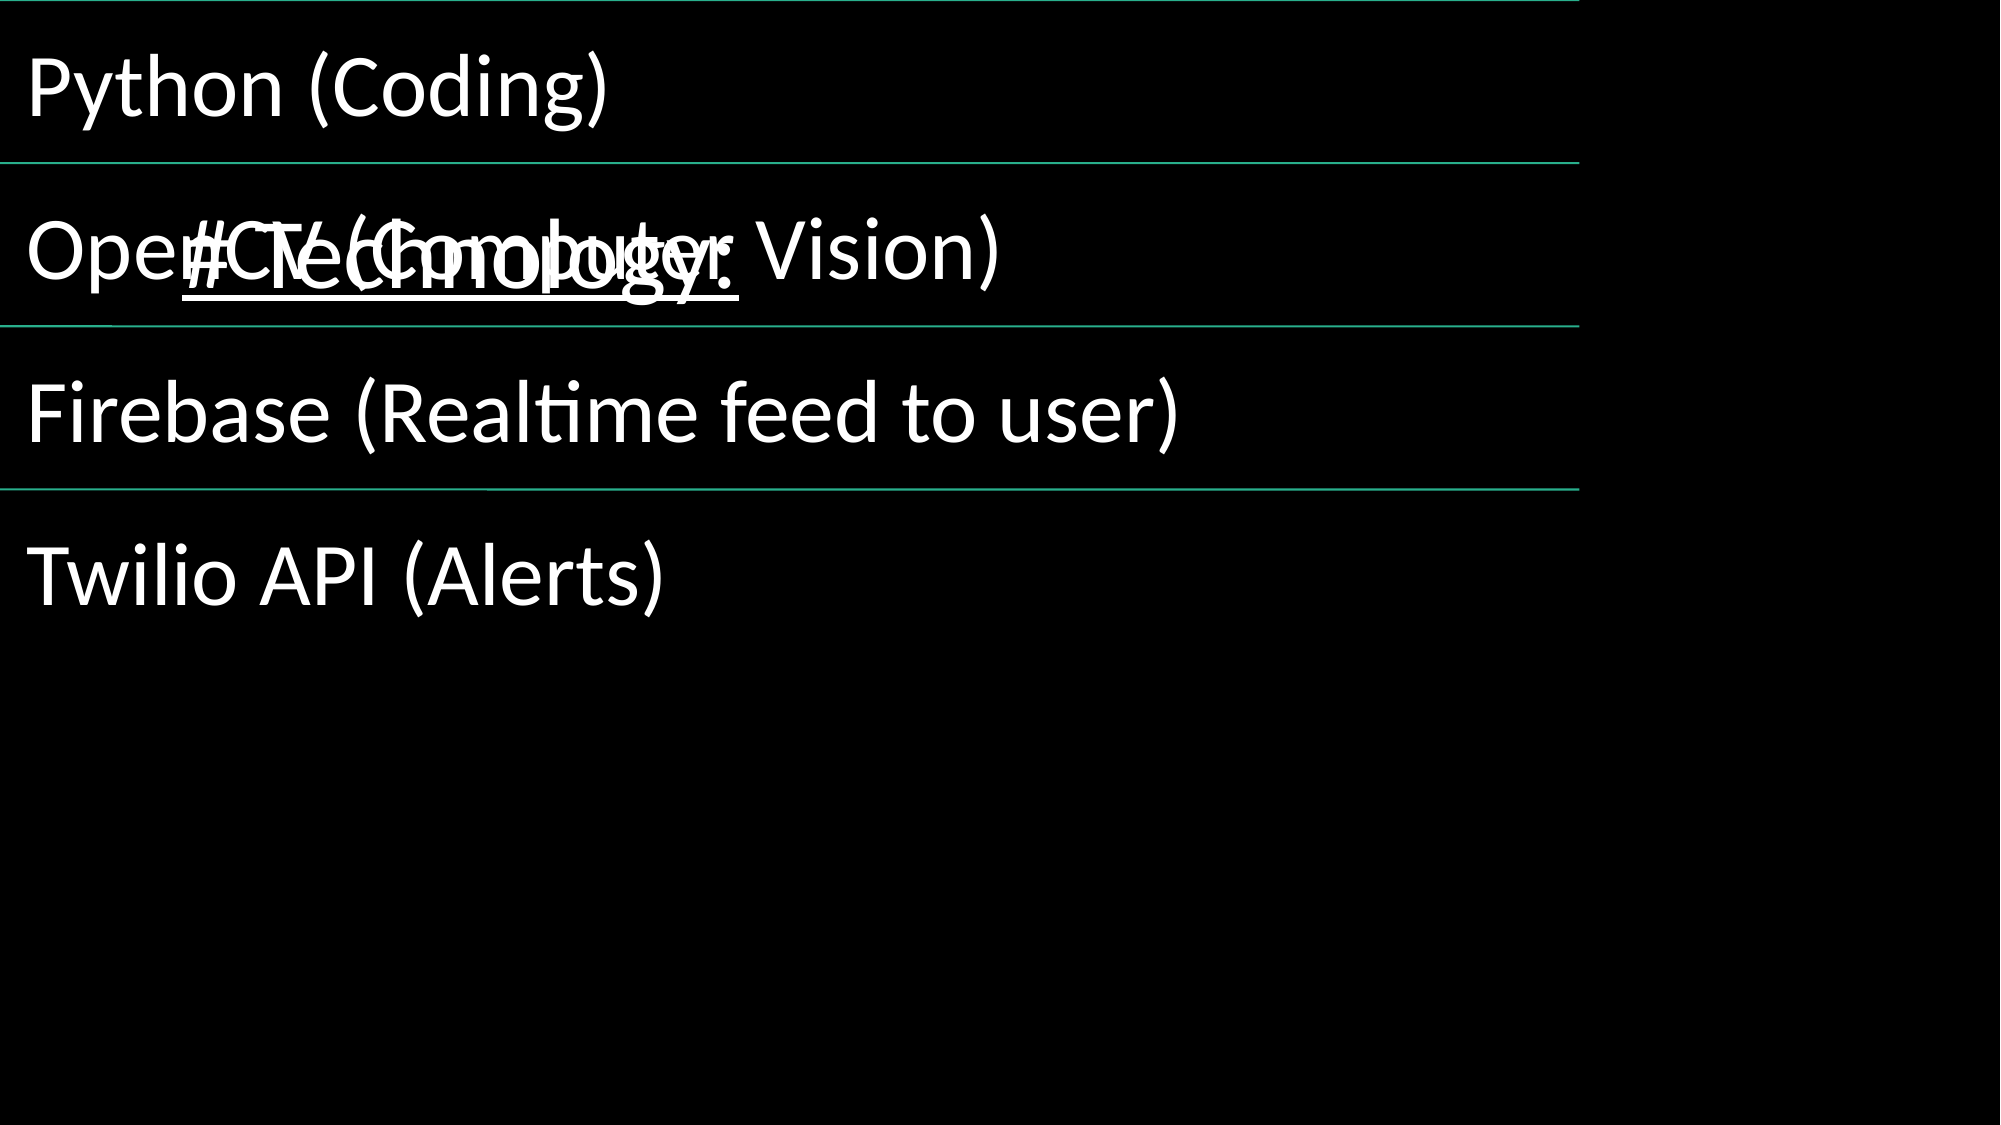

# # Technology:
Python (Coding)
OpenCV (Computer Vision)
Firebase (Realtime feed to user)
Twilio API (Alerts)